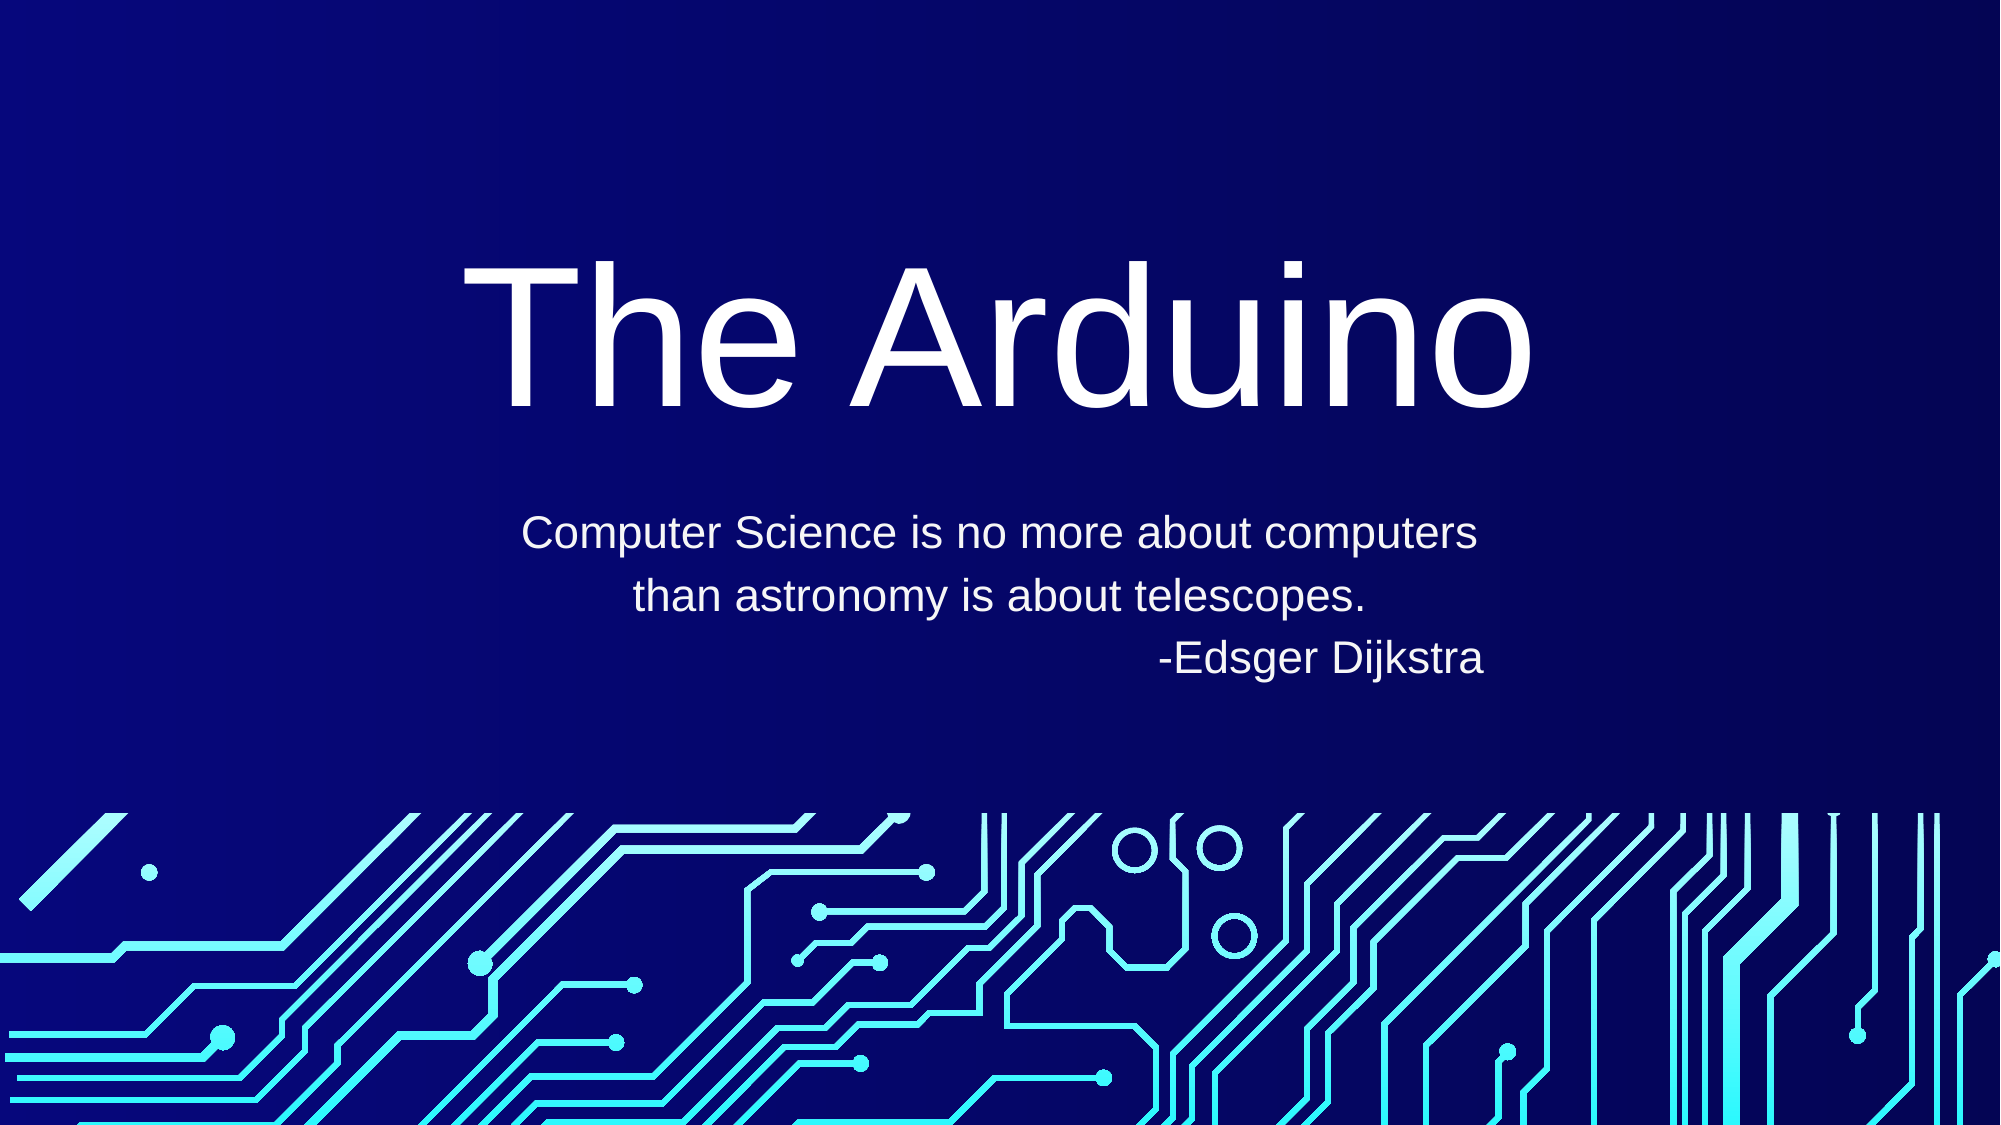

The Arduino
Computer Science is no more about computers than astronomy is about telescopes.
-Edsger Dijkstra